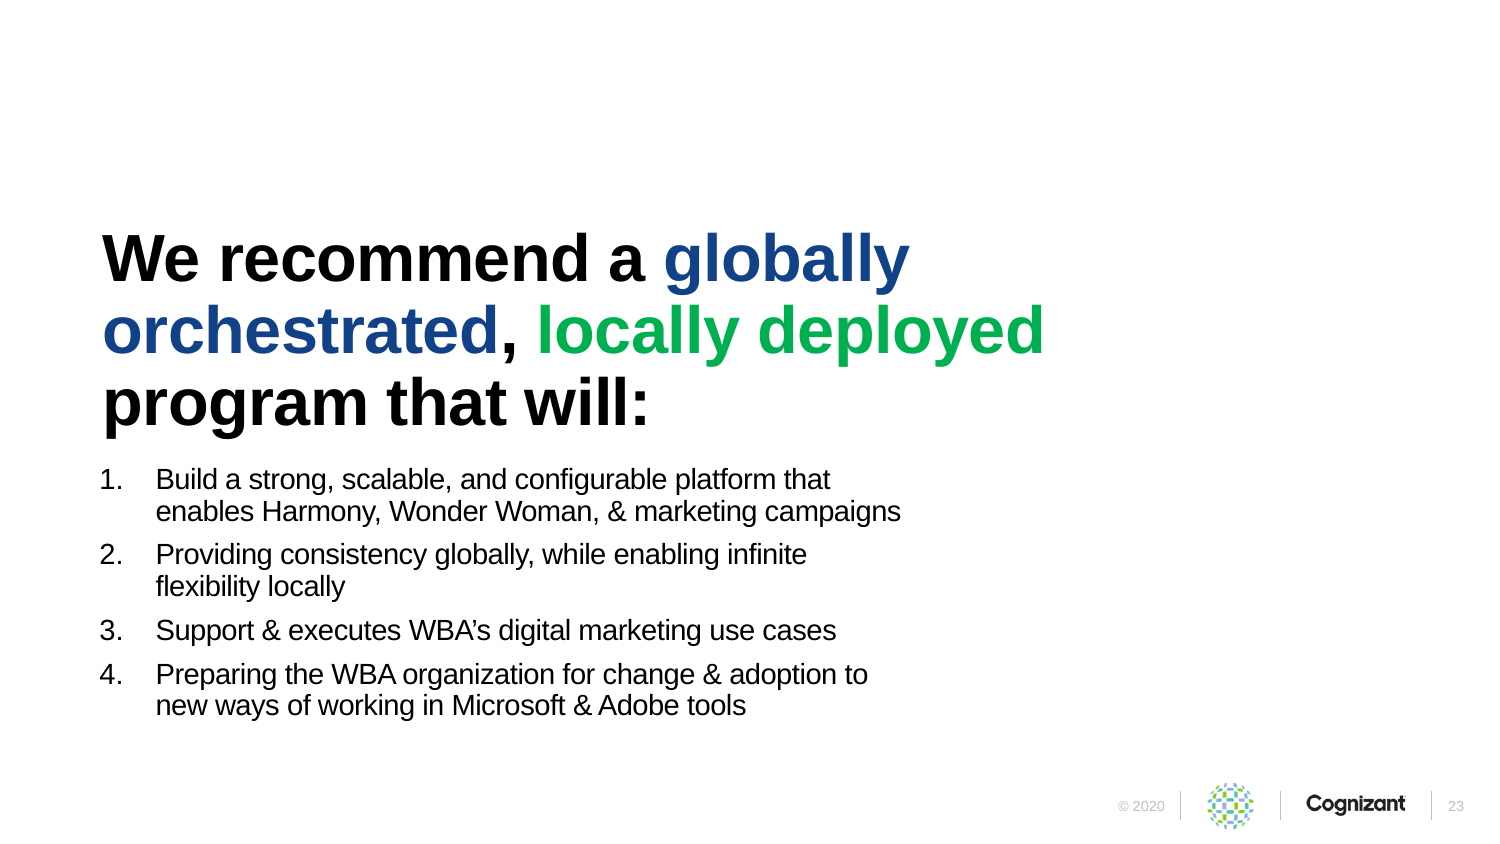

We recommend a globally orchestrated, locally deployed program that will:

Build a strong, scalable, and configurable platform that enables Harmony, Wonder Woman, & marketing campaigns
Providing consistency globally, while enabling infinite flexibility locally
Support & executes WBA’s digital marketing use cases
Preparing the WBA organization for change & adoption to new ways of working in Microsoft & Adobe tools

23
© 2020